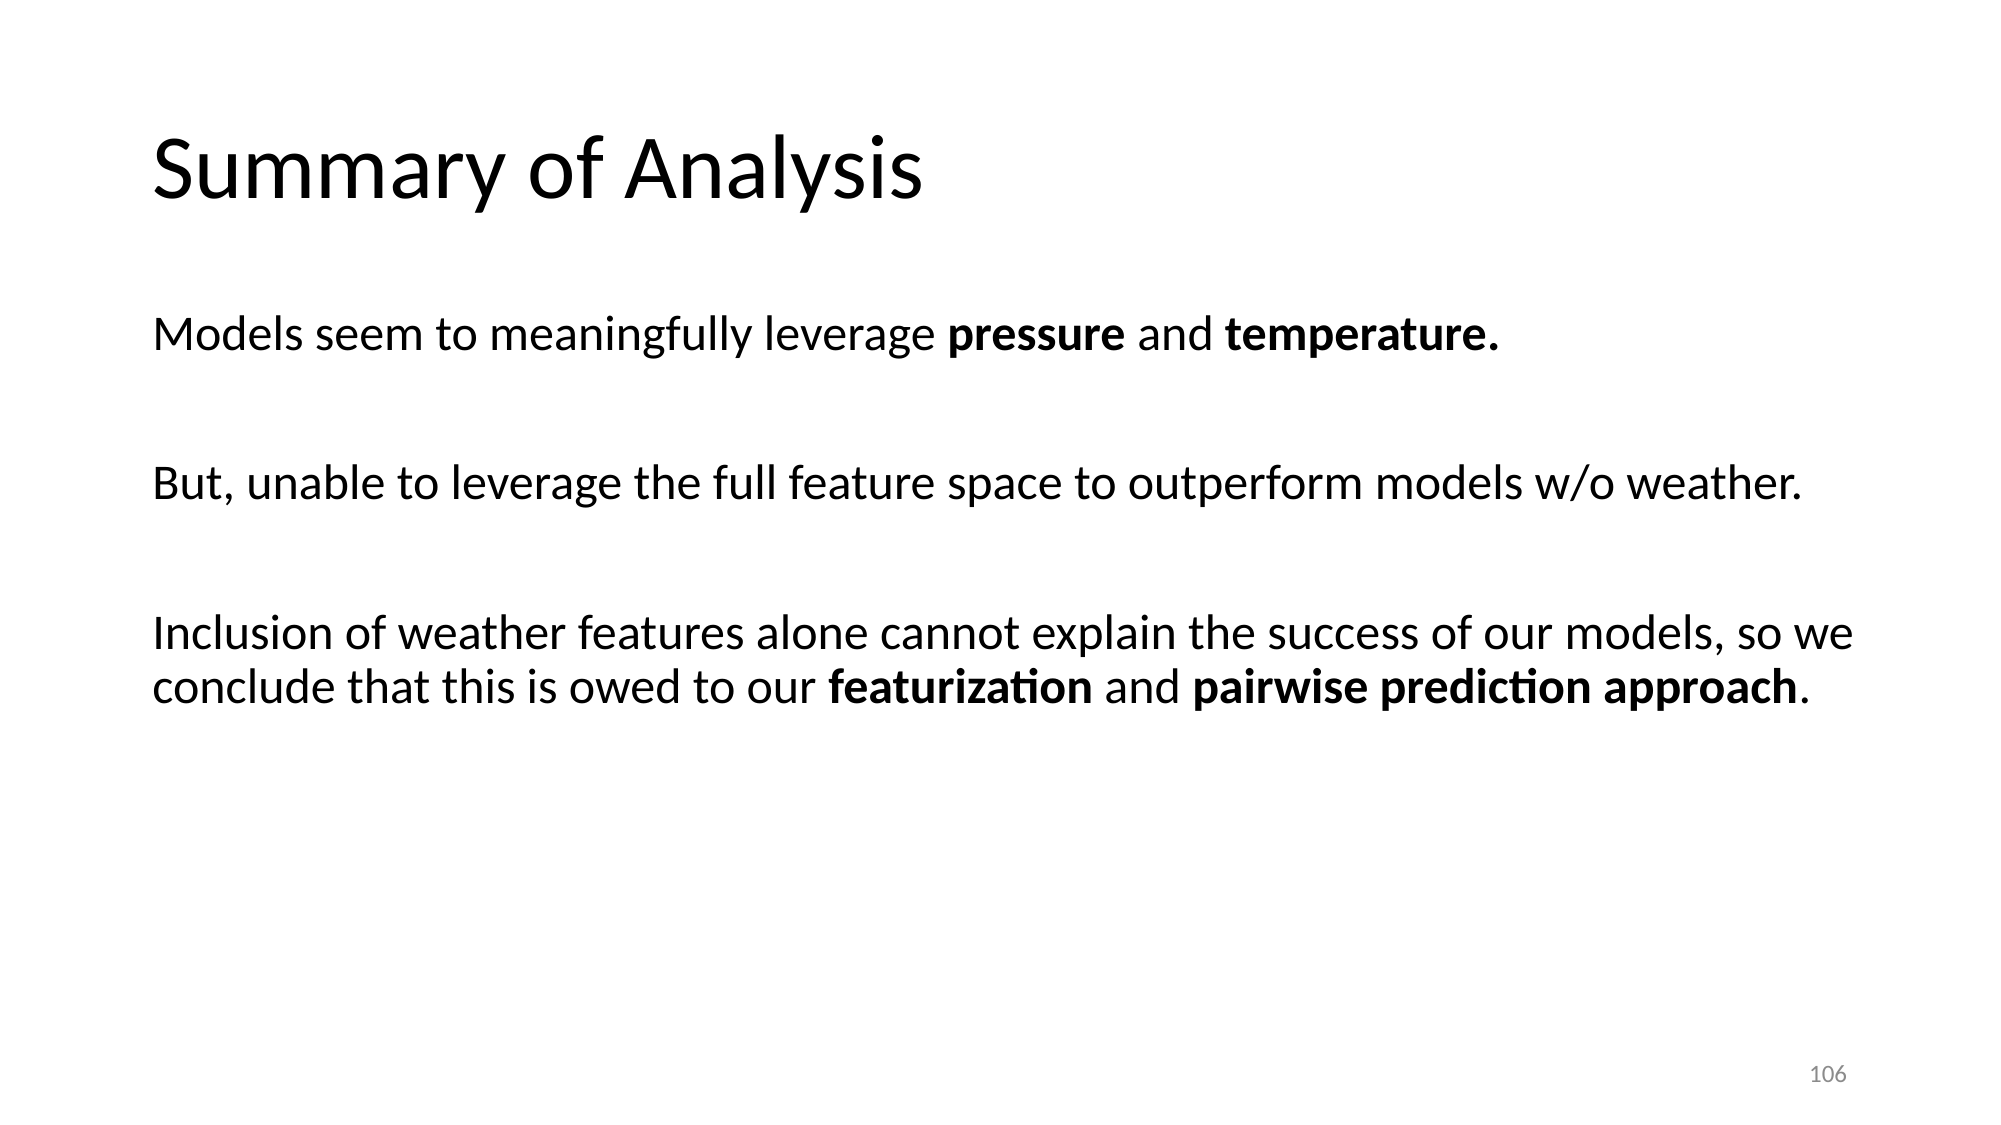

# Summary of Analysis
Models seem to meaningfully leverage pressure and temperature.

But, unable to leverage the full feature space to outperform models w/o weather.

Inclusion of weather features alone cannot explain the success of our models, so we conclude that this is owed to our featurization and pairwise prediction approach.
106